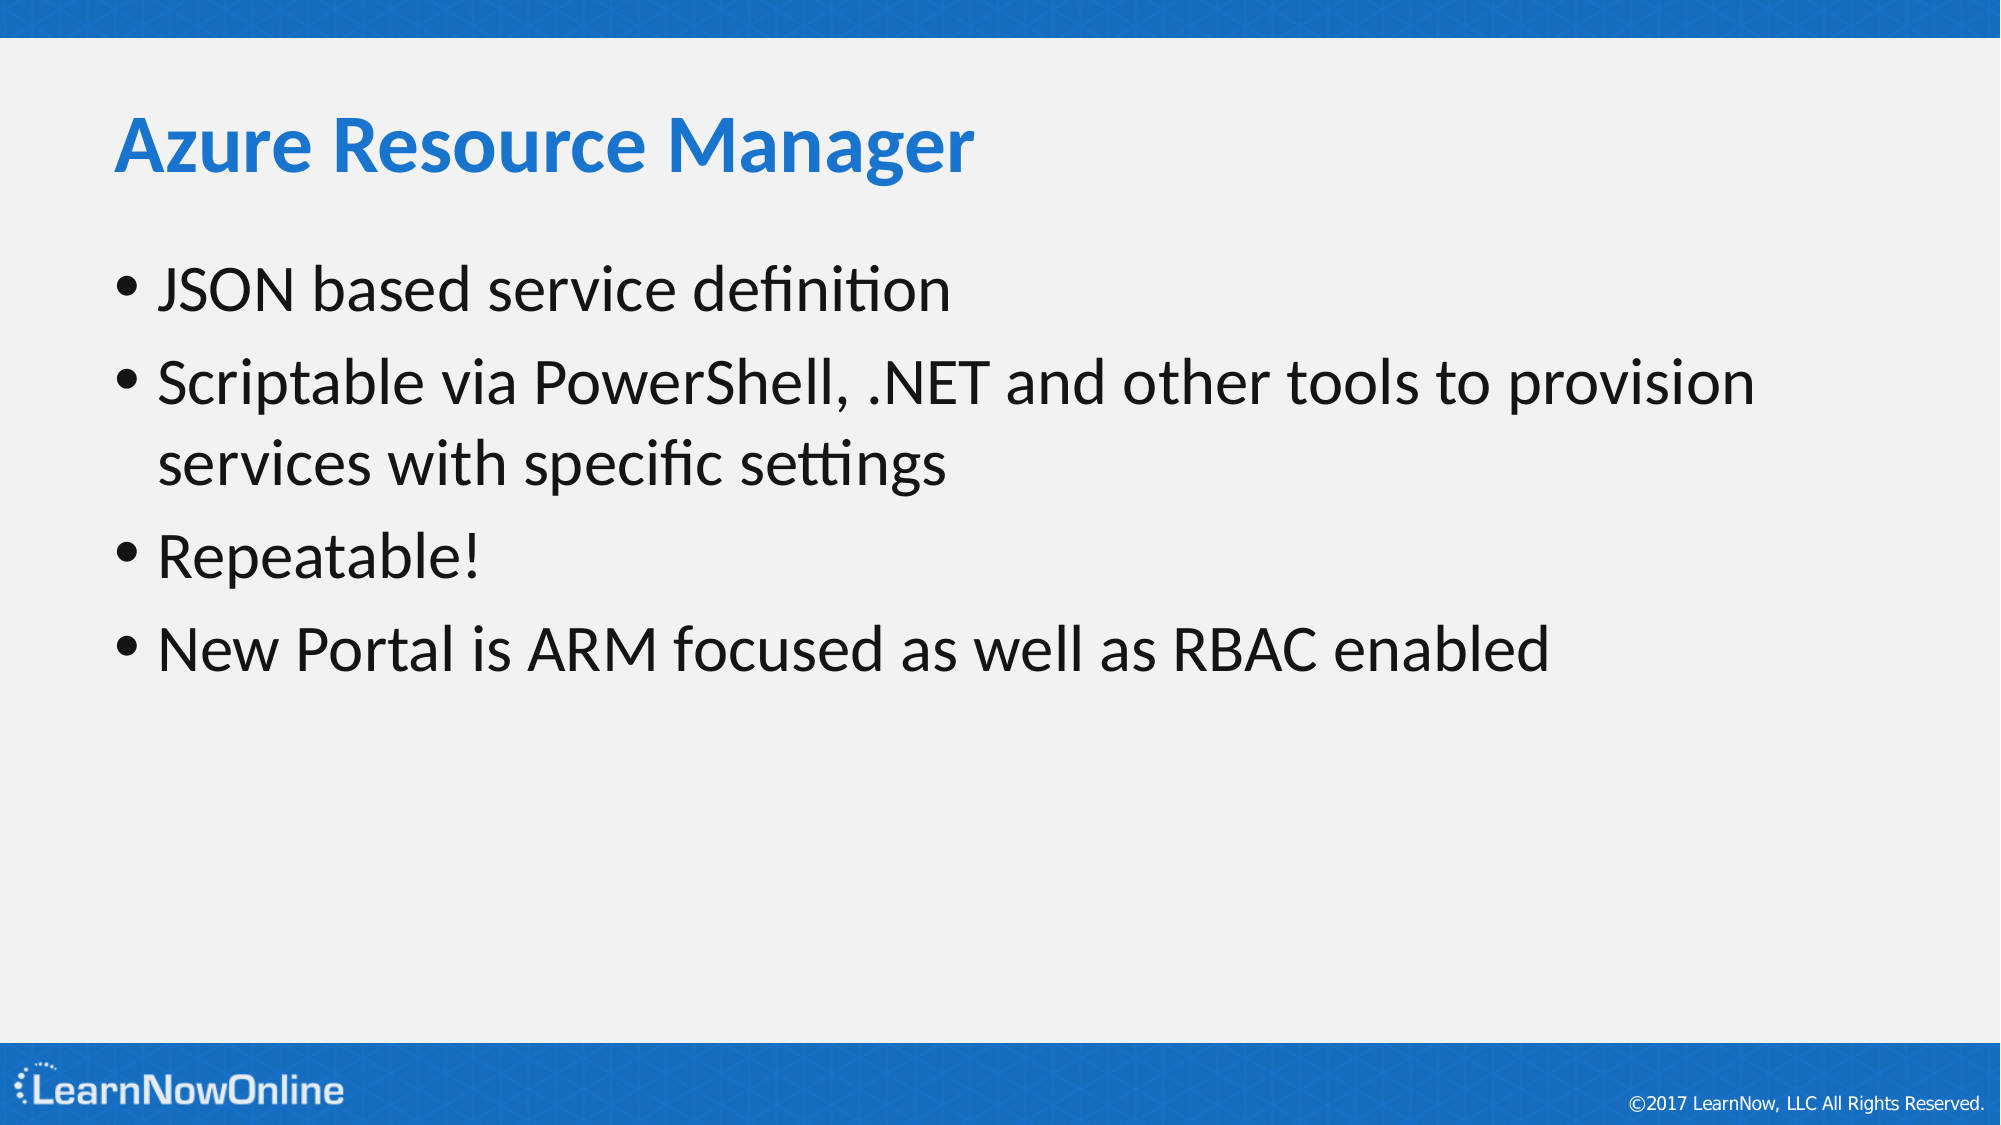

# Azure Resource Manager
JSON based service definition
Scriptable via PowerShell, .NET and other tools to provision services with specific settings
Repeatable!
New Portal is ARM focused as well as RBAC enabled